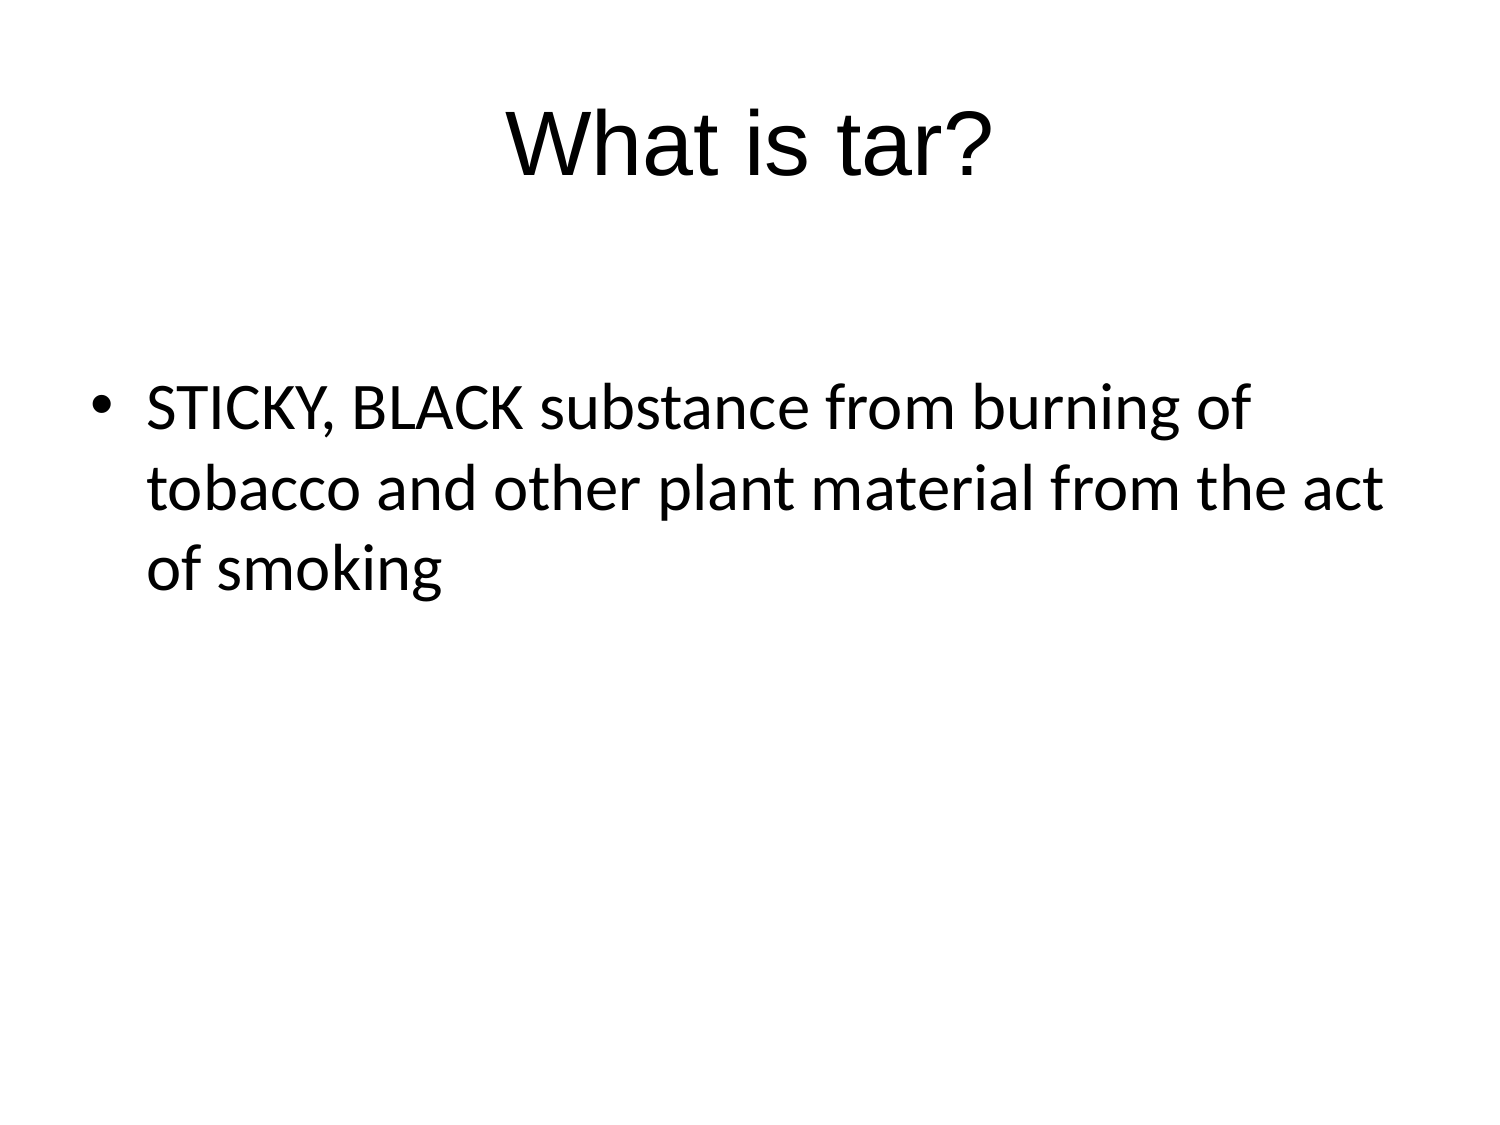

# What is tar?

STICKY, BLACK substance from burning of tobacco and other plant material from the act of smoking